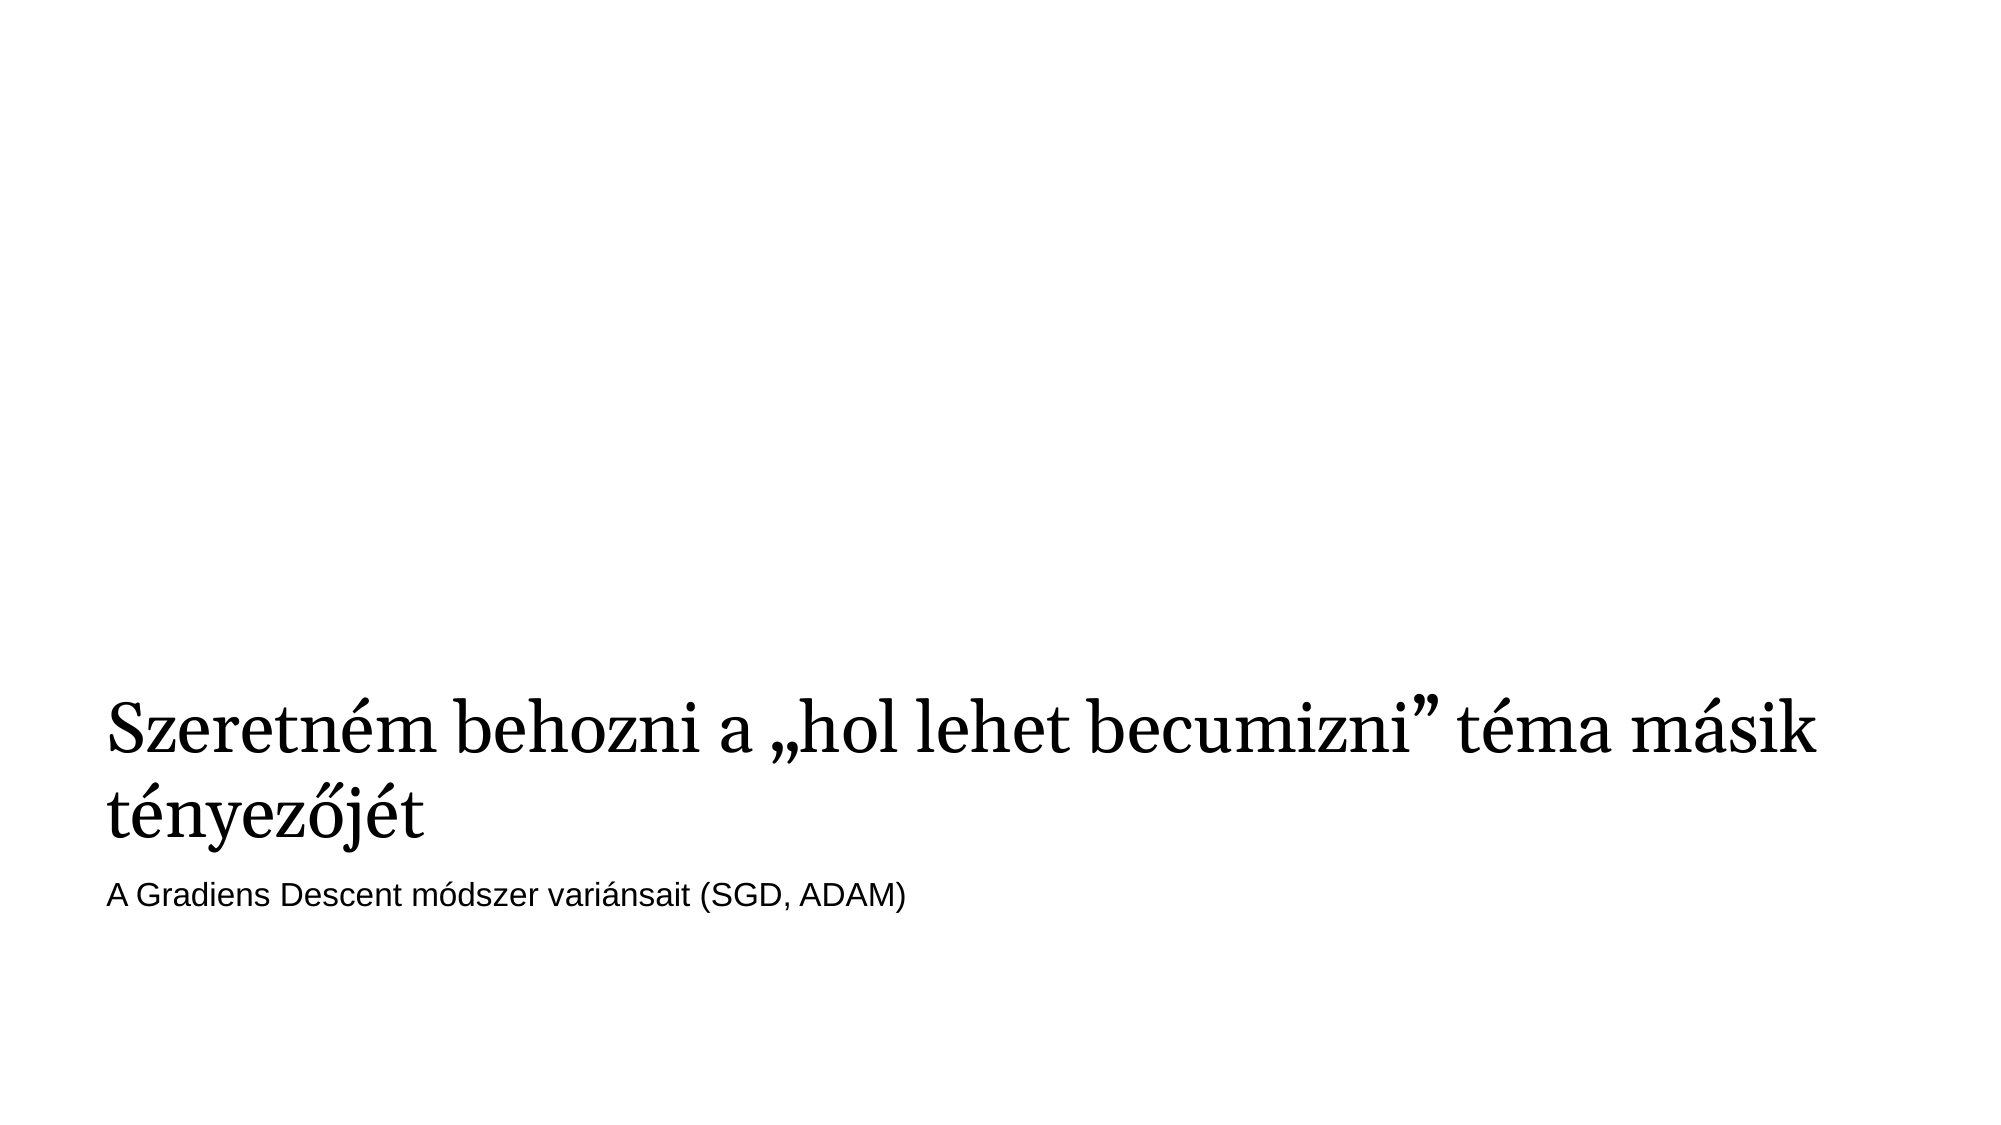

Szeretném behozni a „hol lehet becumizni” téma másik tényezőjét
A Gradiens Descent módszer variánsait (SGD, ADAM)